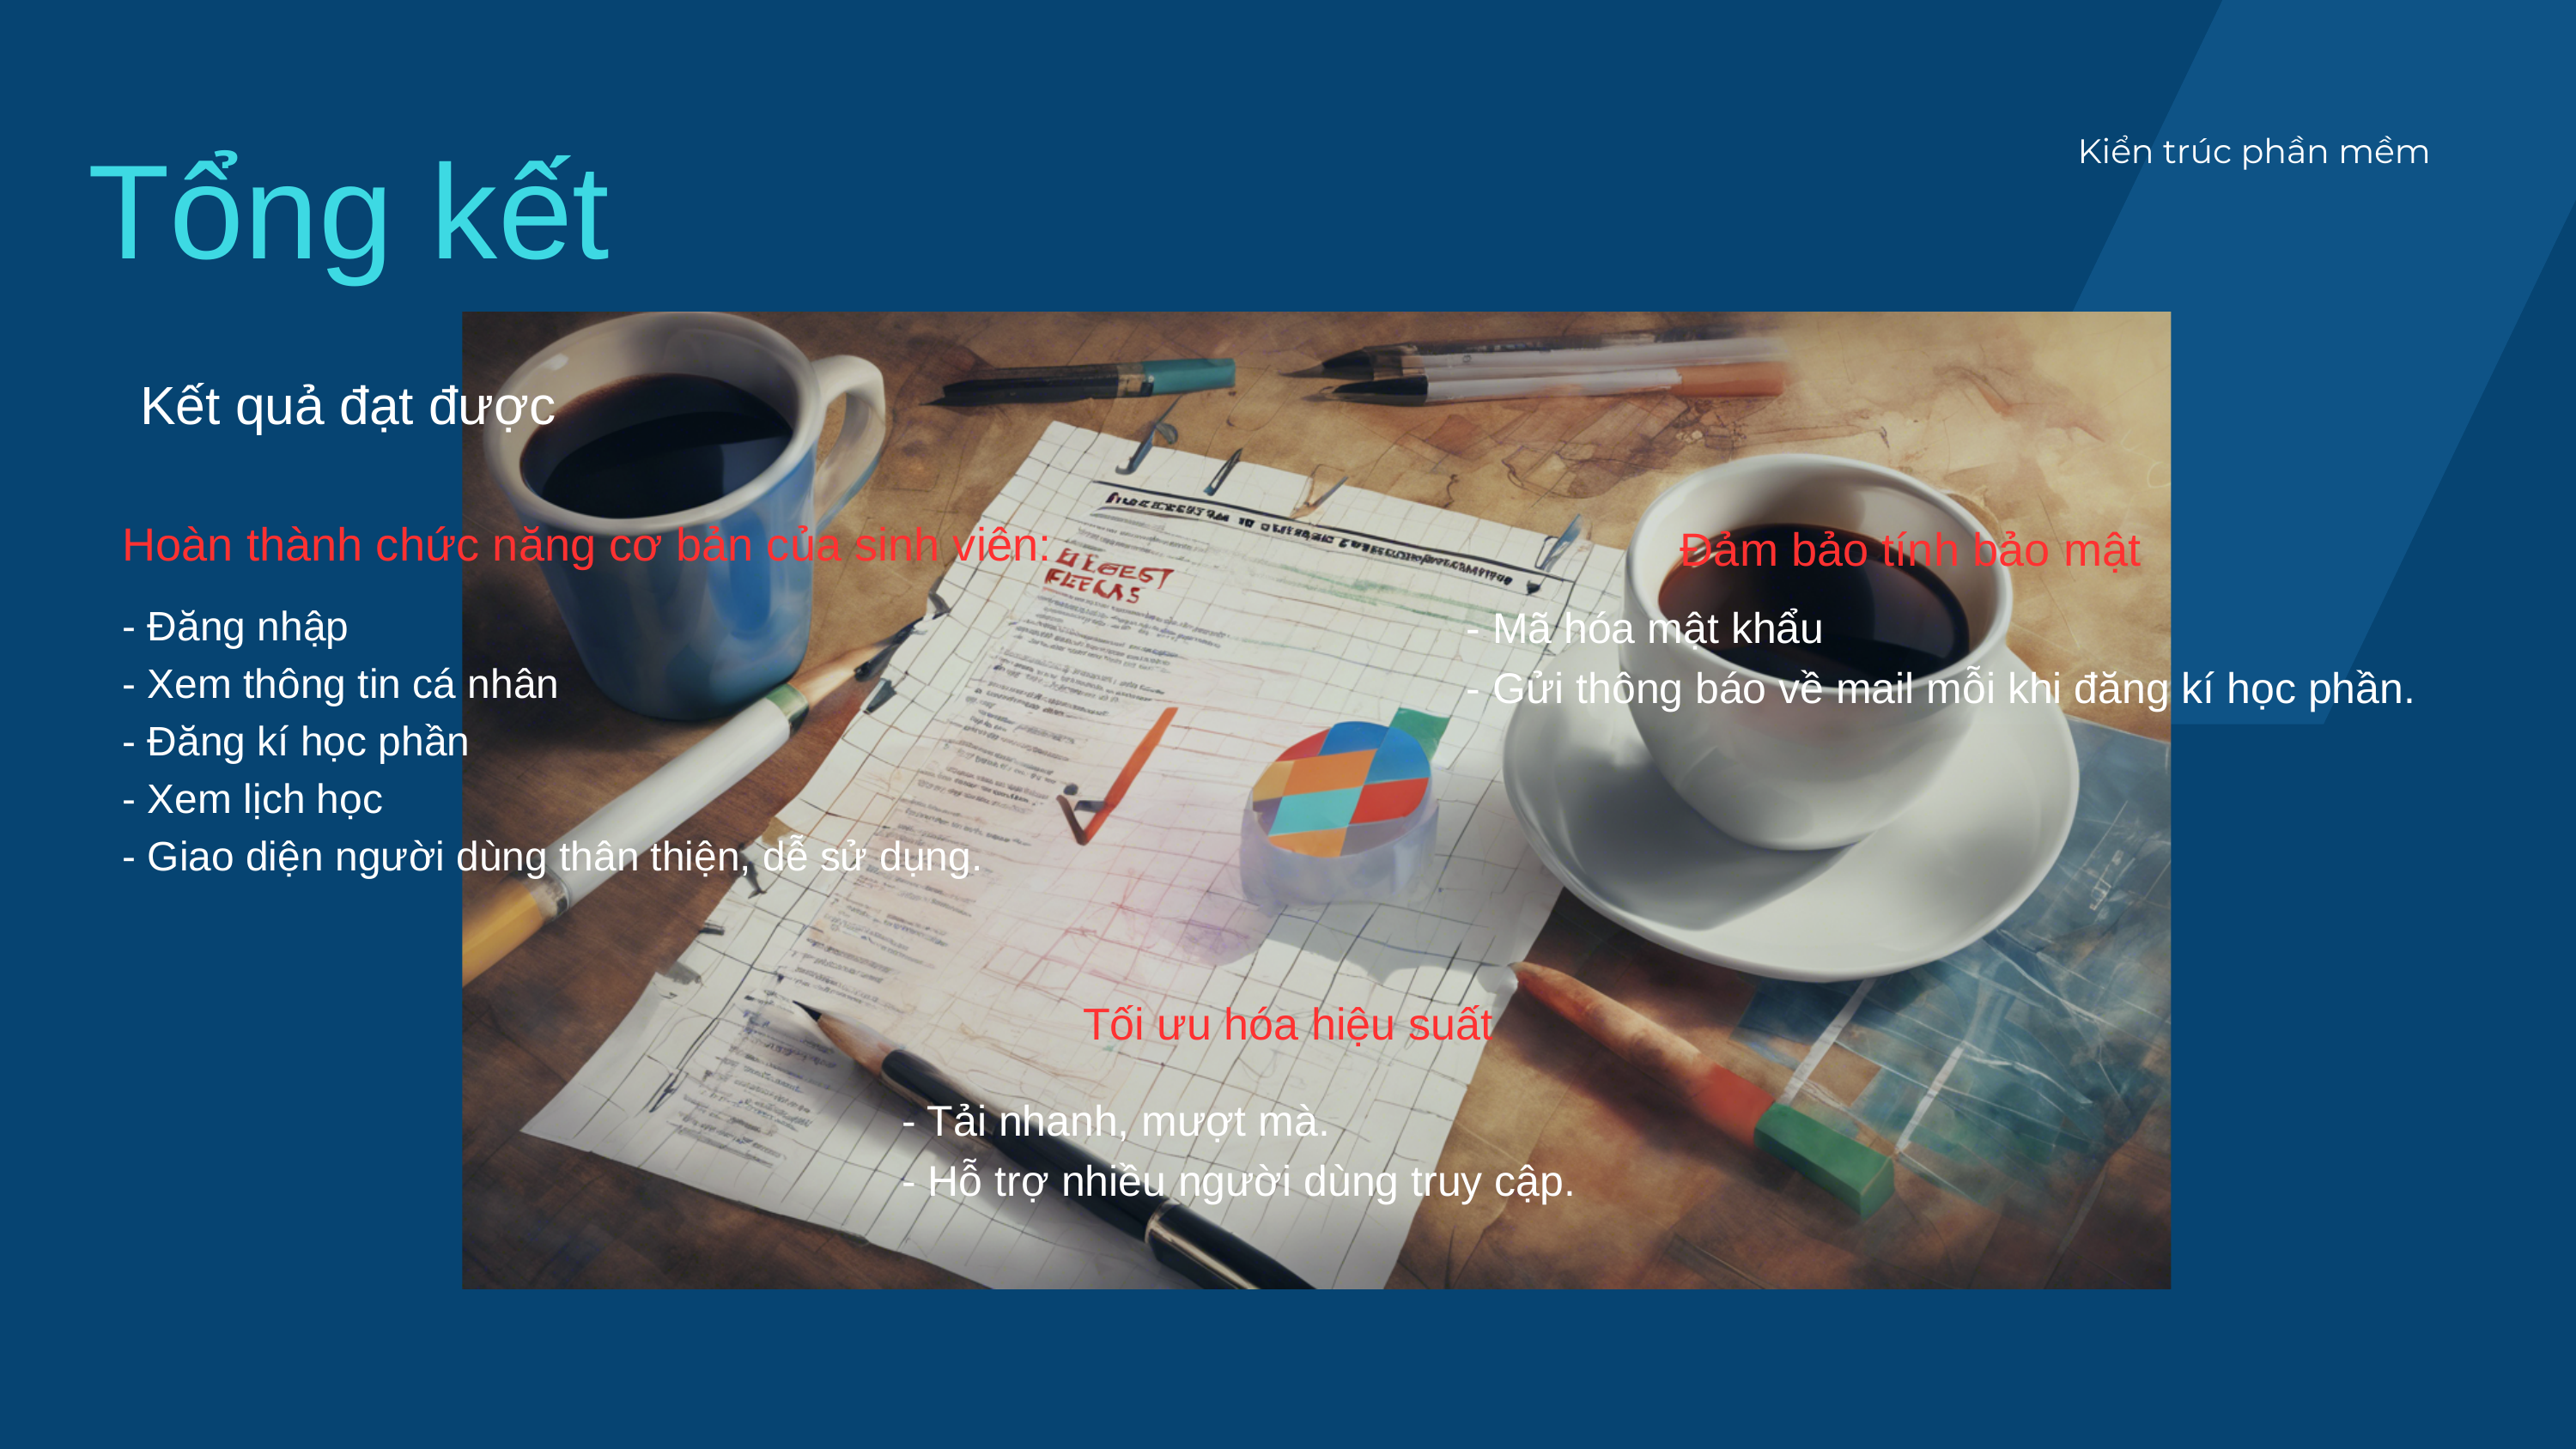

Kiển trúc phần mềm
Tổng kết

Kết quả đạt được
Hoàn thành chức năng cơ bản của sinh viên:

 - Đăng nhập
 - Xem thông tin cá nhân
 - Đăng kí học phần
 - Xem lịch học
 - Giao diện người dùng thân thiện, dễ sử dụng.

Đảm bảo tính bảo mật

 - Mã hóa mật khẩu
 - Gửi thông báo về mail mỗi khi đăng kí học phần.

Tối ưu hóa hiệu suất
 - Tải nhanh, mượt mà.
 - Hỗ trợ nhiều người dùng truy cập.